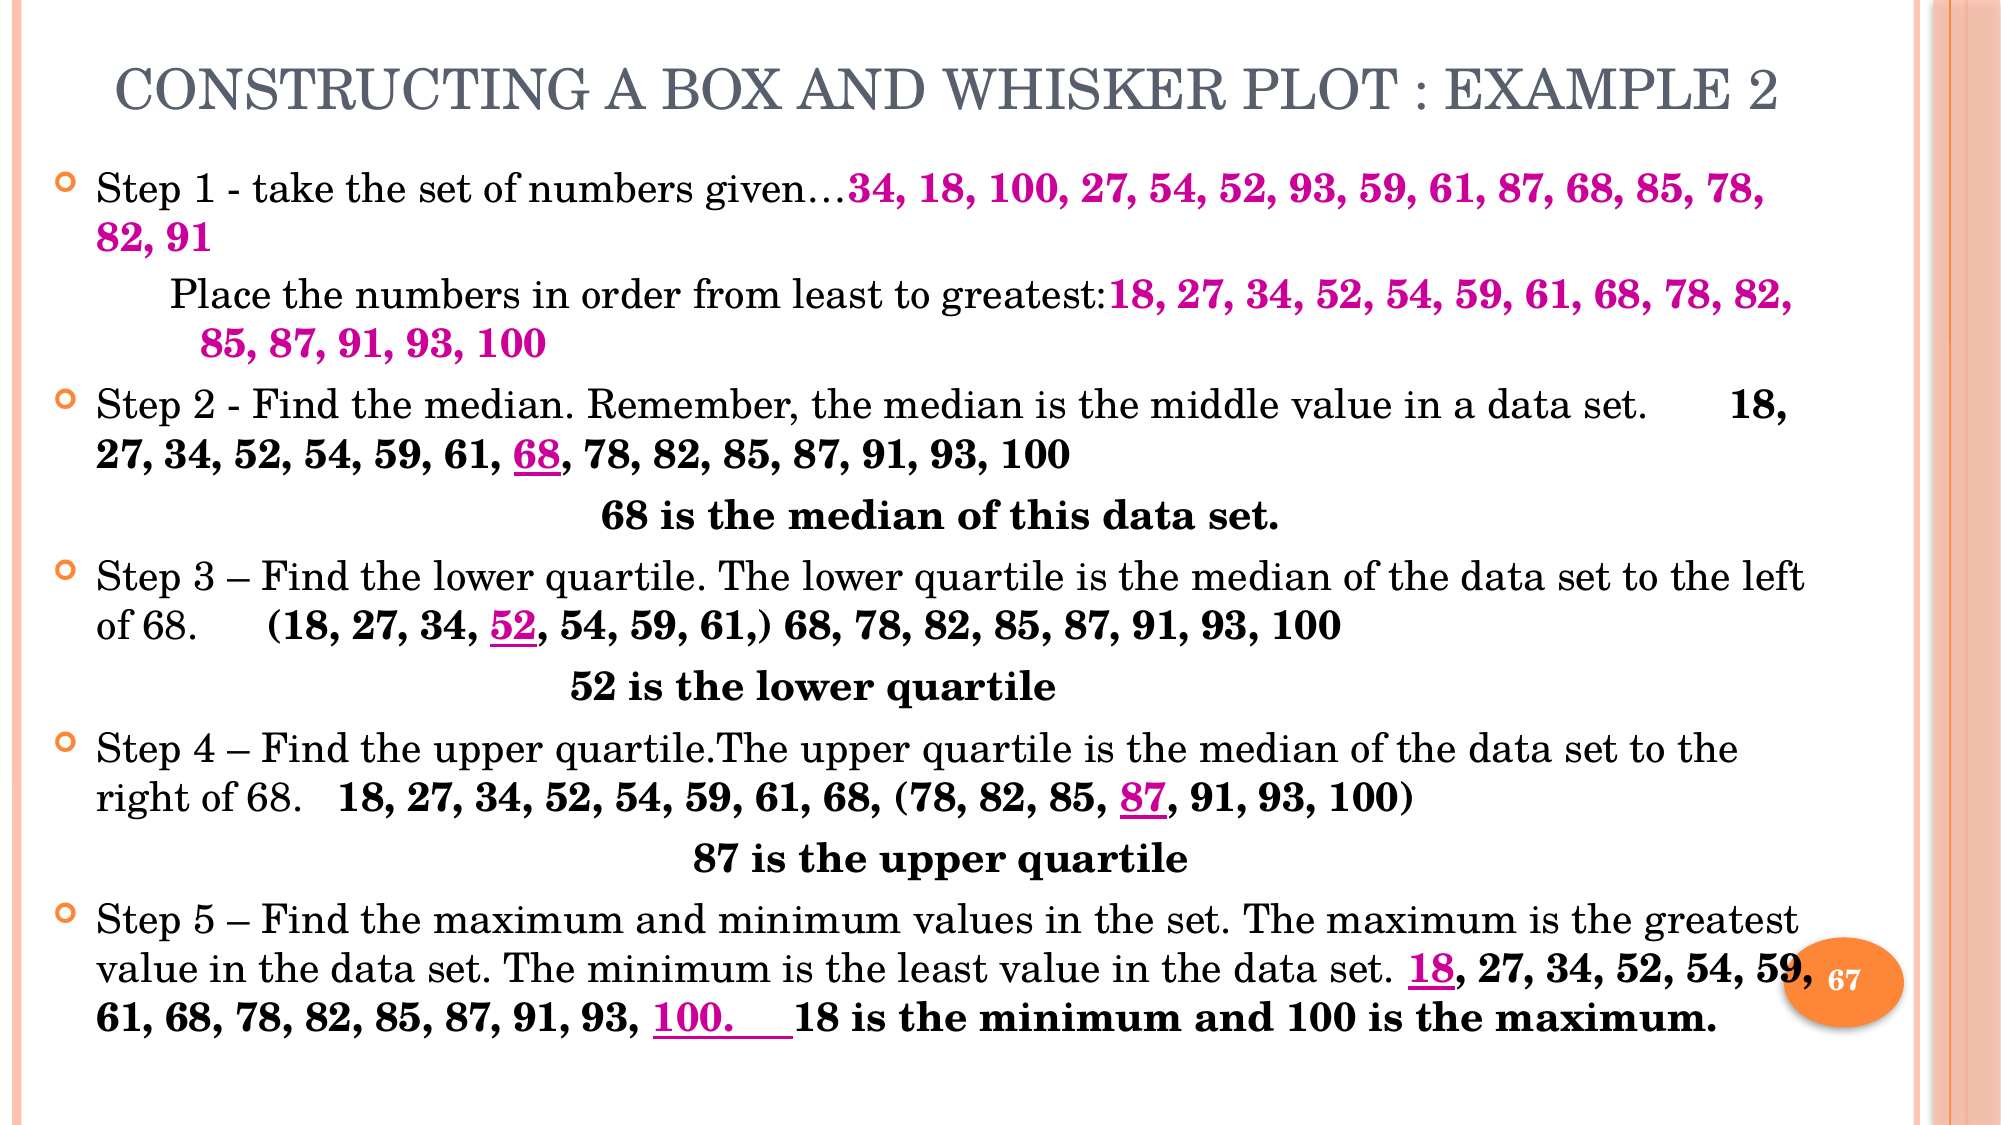

# Constructing a box and whisker plot : Example 2
Step 1 - take the set of numbers given…34, 18, 100, 27, 54, 52, 93, 59, 61, 87, 68, 85, 78, 82, 91
Place the numbers in order from least to greatest:18, 27, 34, 52, 54, 59, 61, 68, 78, 82, 85, 87, 91, 93, 100
Step 2 - Find the median. Remember, the median is the middle value in a data set.       18, 27, 34, 52, 54, 59, 61, 68, 78, 82, 85, 87, 91, 93, 100
68 is the median of this data set.
Step 3 – Find the lower quartile. The lower quartile is the median of the data set to the left of 68.      (18, 27, 34, 52, 54, 59, 61,) 68, 78, 82, 85, 87, 91, 93, 100
                                            52 is the lower quartile
Step 4 – Find the upper quartile.The upper quartile is the median of the data set to the right of 68.   18, 27, 34, 52, 54, 59, 61, 68, (78, 82, 85, 87, 91, 93, 100)
87 is the upper quartile
Step 5 – Find the maximum and minimum values in the set. The maximum is the greatest value in the data set. The minimum is the least value in the data set. 18, 27, 34, 52, 54, 59, 61, 68, 78, 82, 85, 87, 91, 93, 100.     18 is the minimum and 100 is the maximum.

67